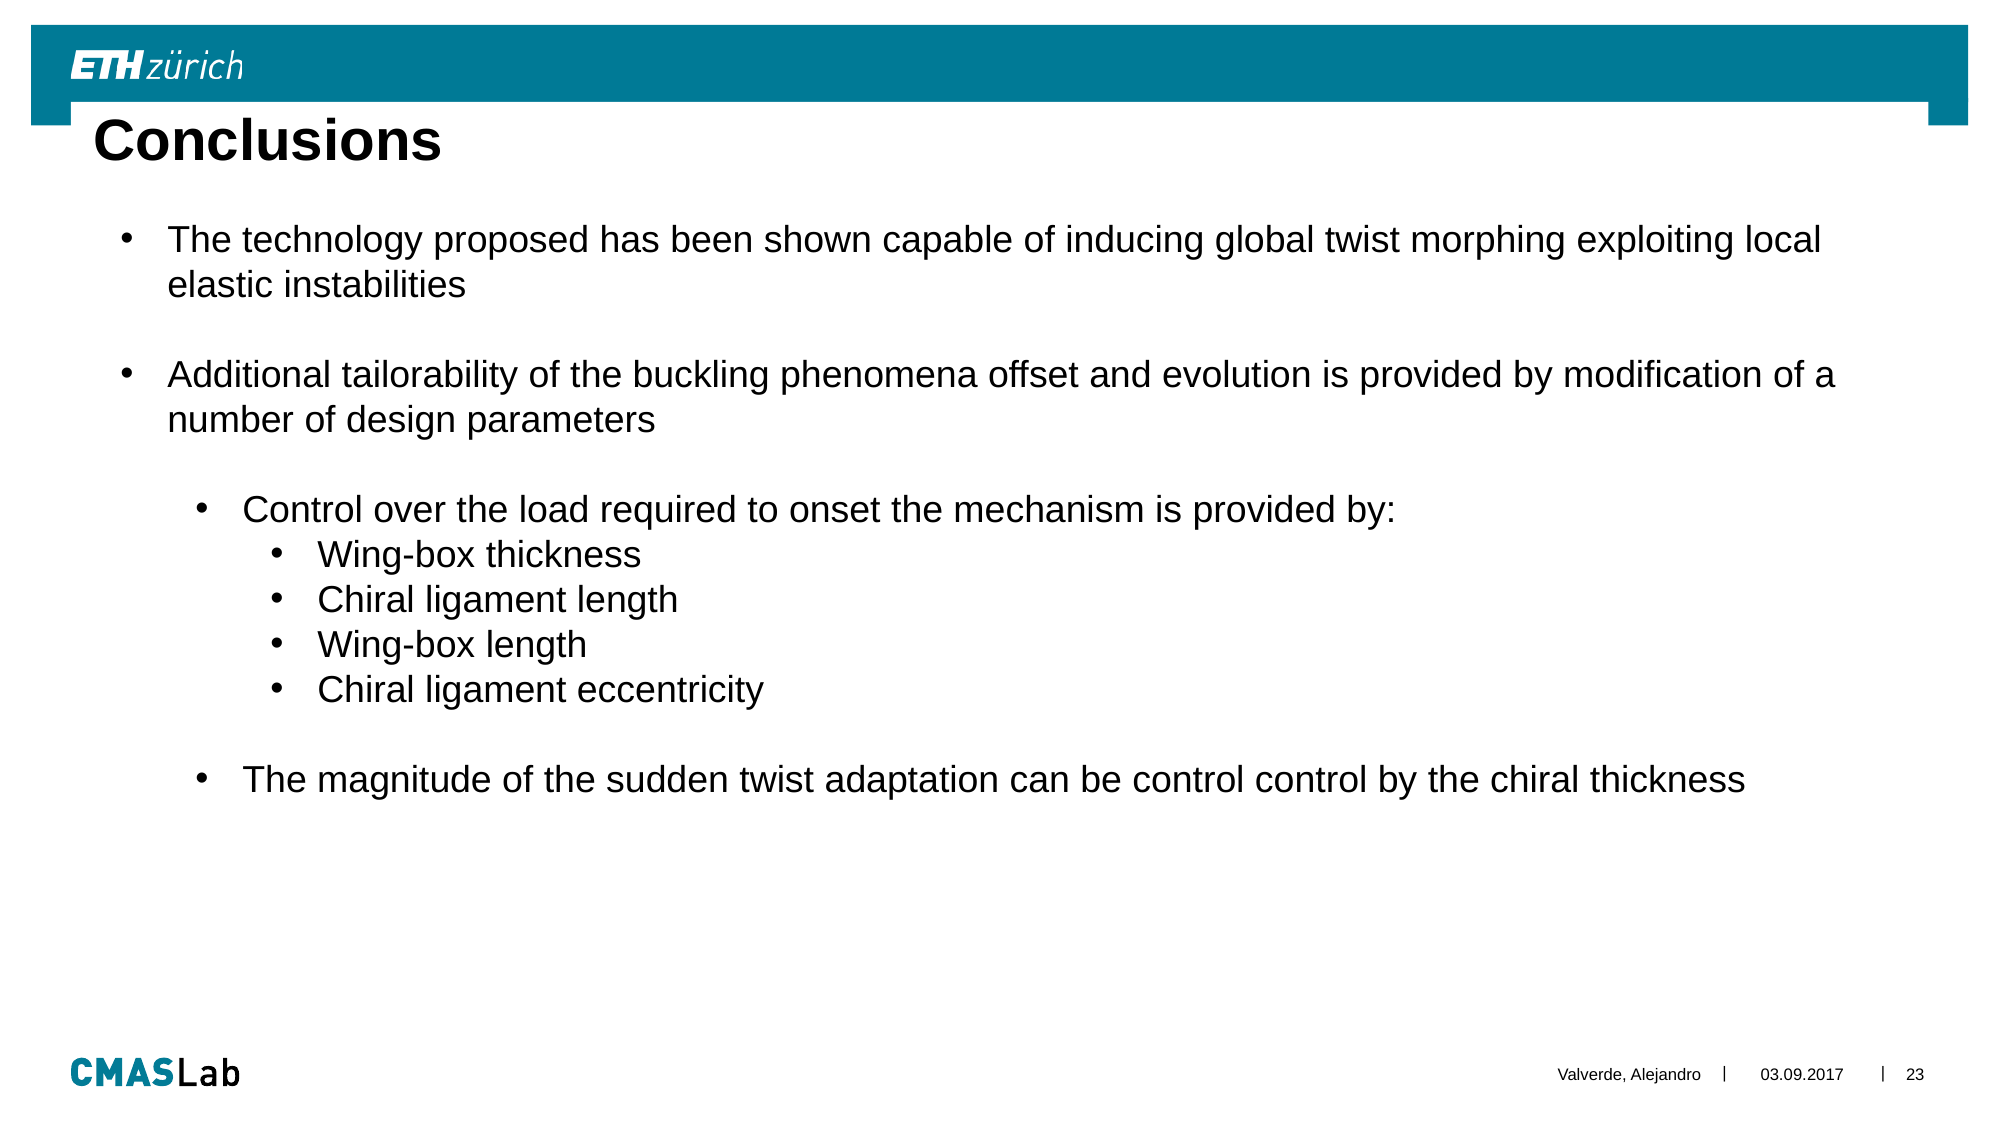

# Conclusions
The technology proposed has been shown capable of inducing global twist morphing exploiting local elastic instabilities

Additional tailorability of the buckling phenomena offset and evolution is provided by modification of a number of design parameters

Control over the load required to onset the mechanism is provided by:
Wing-box thickness
Chiral ligament length
Wing-box length
Chiral ligament eccentricity

The magnitude of the sudden twist adaptation can be control control by the chiral thickness
Valverde, Alejandro
03.09.2017
23